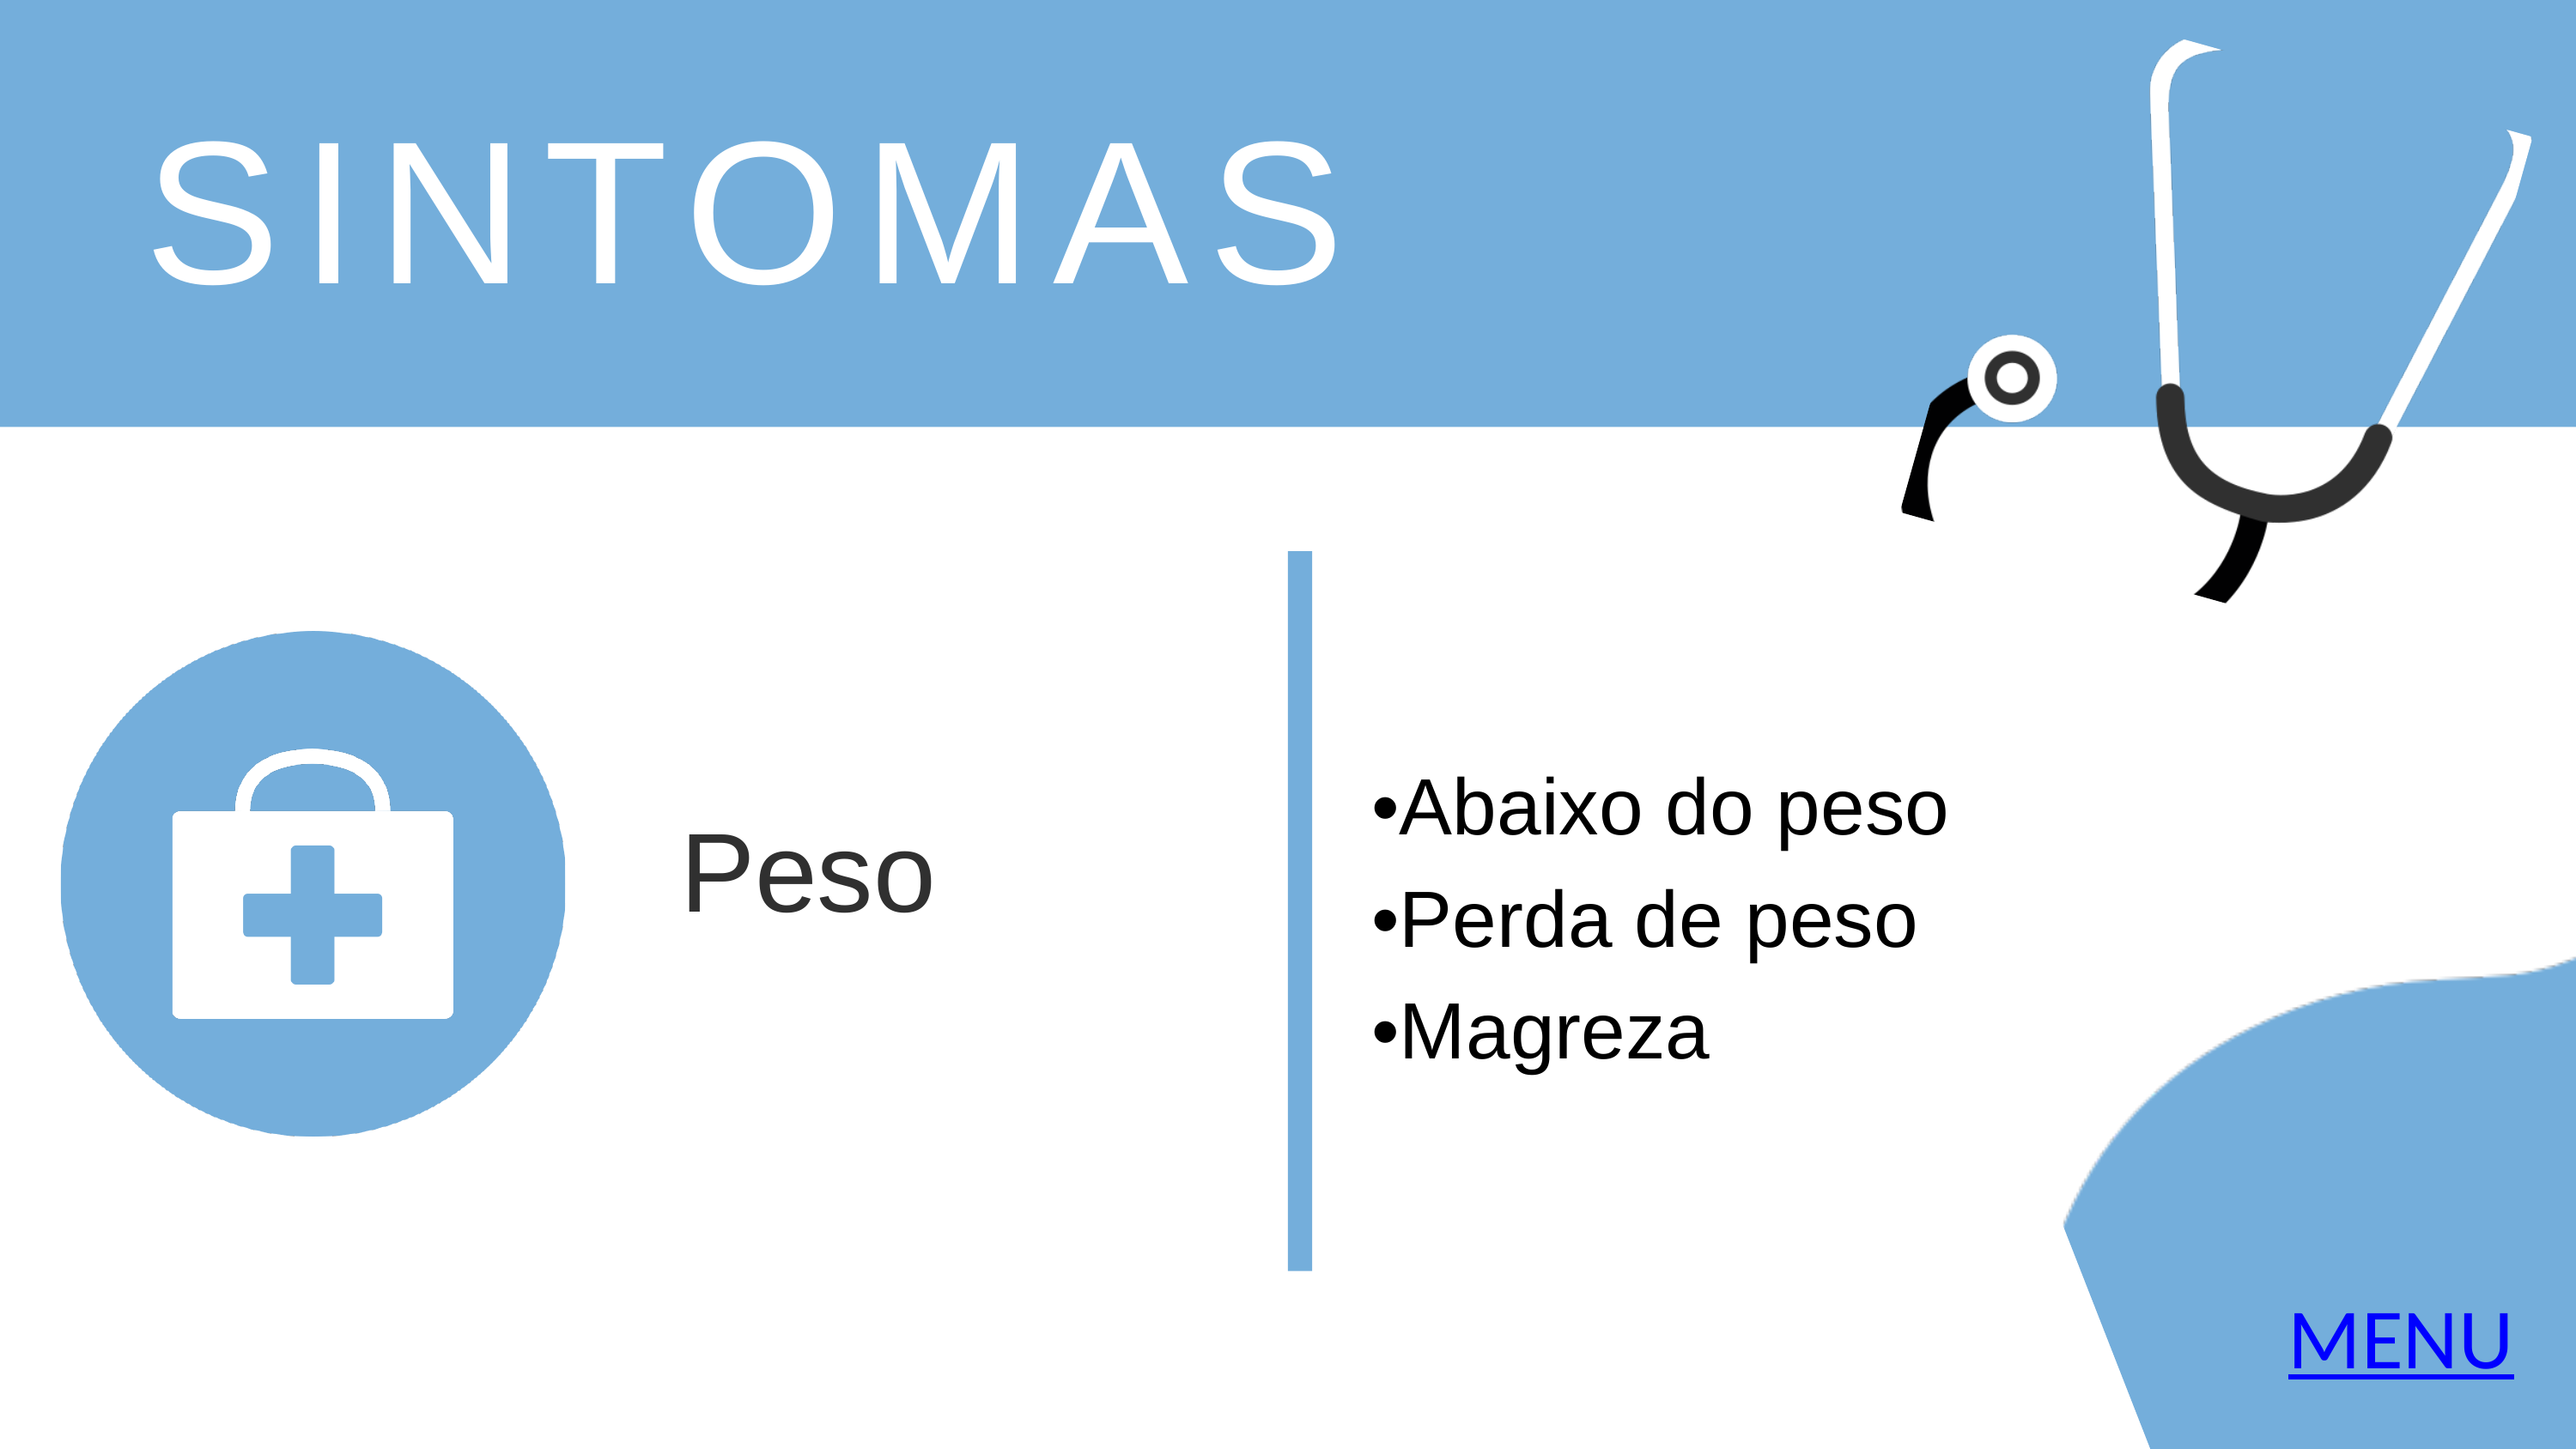

SINTOMAS

•Abaixo do peso
•Perda de peso
•Magreza

Peso

MENU